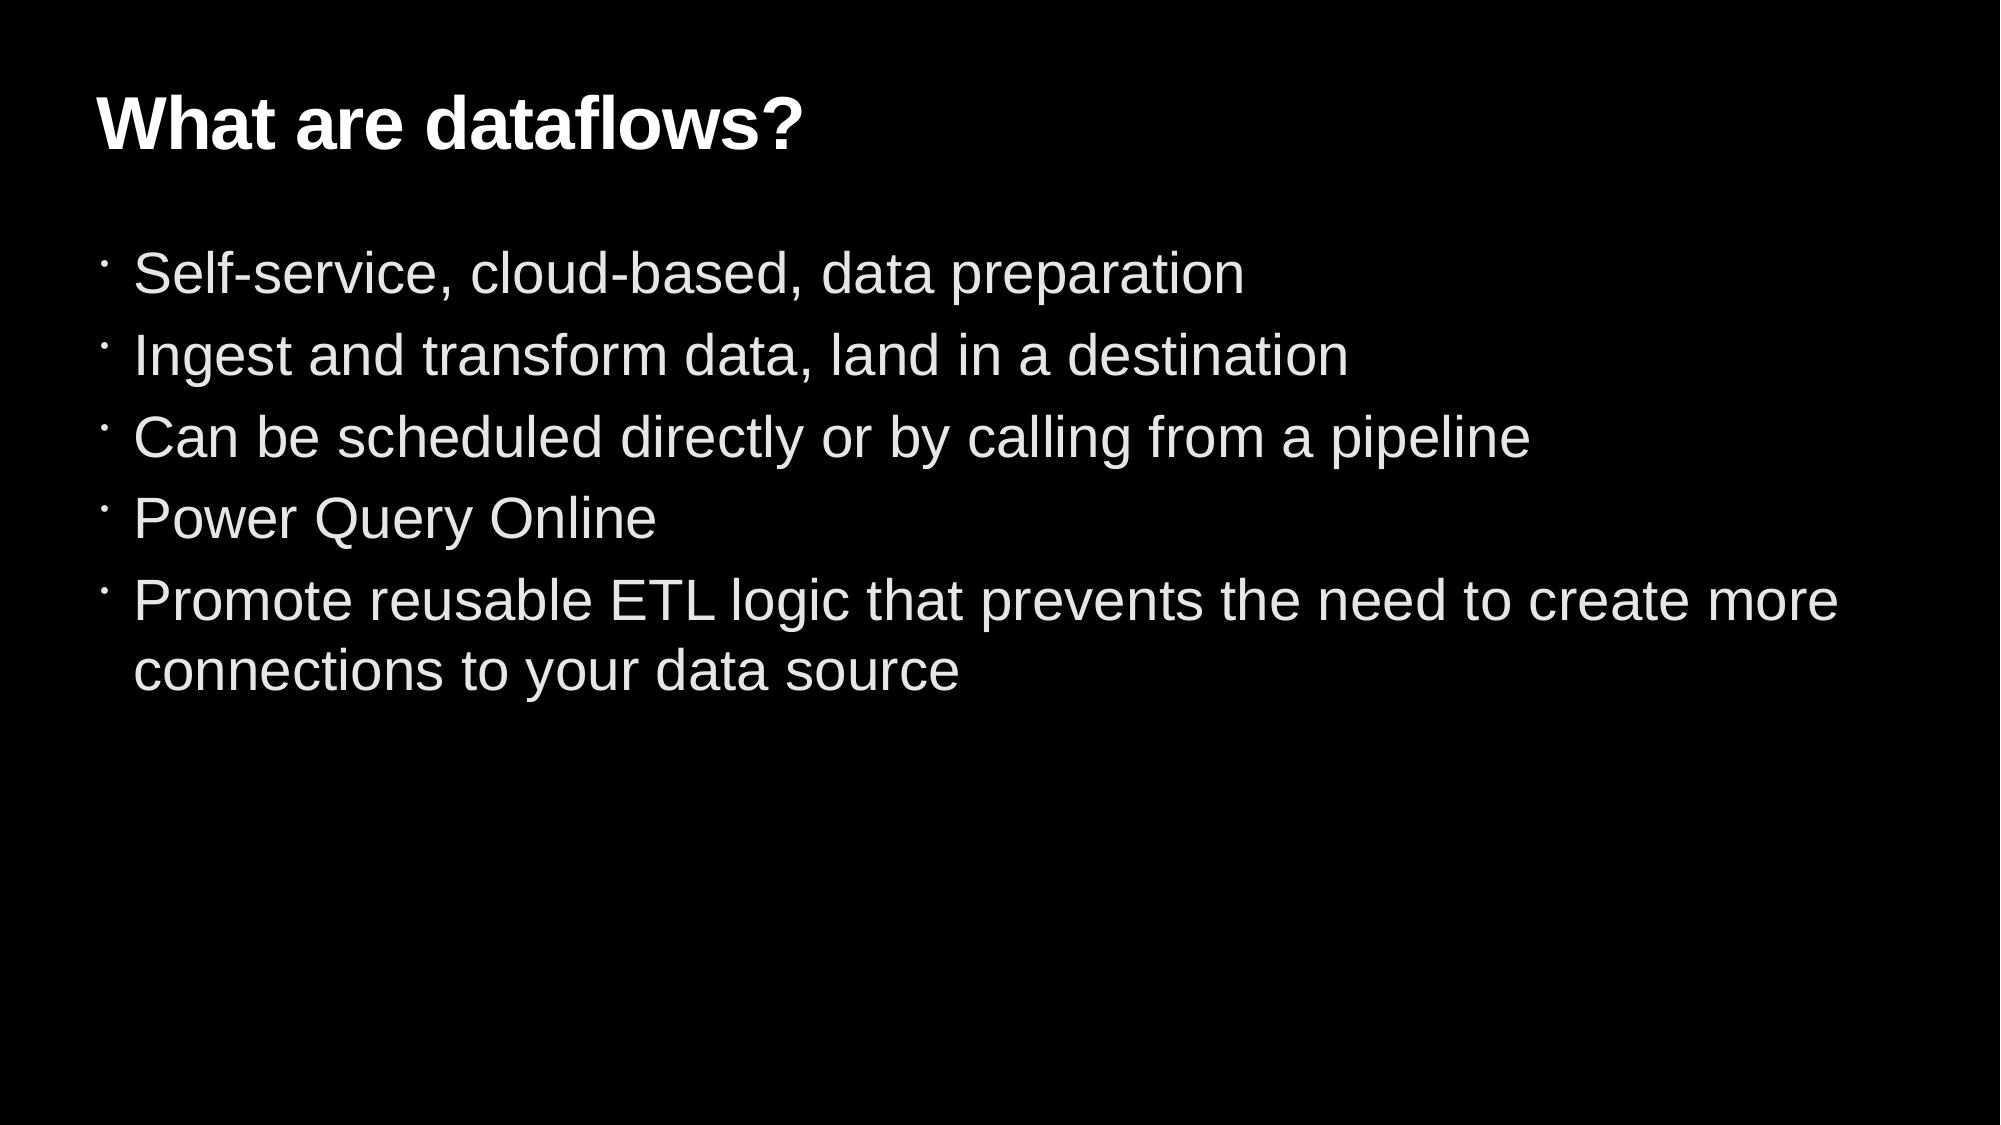

# What are dataflows?
Self-service, cloud-based, data preparation
Ingest and transform data, land in a destination
Can be scheduled directly or by calling from a pipeline
Power Query Online
Promote reusable ETL logic that prevents the need to create more connections to your data source